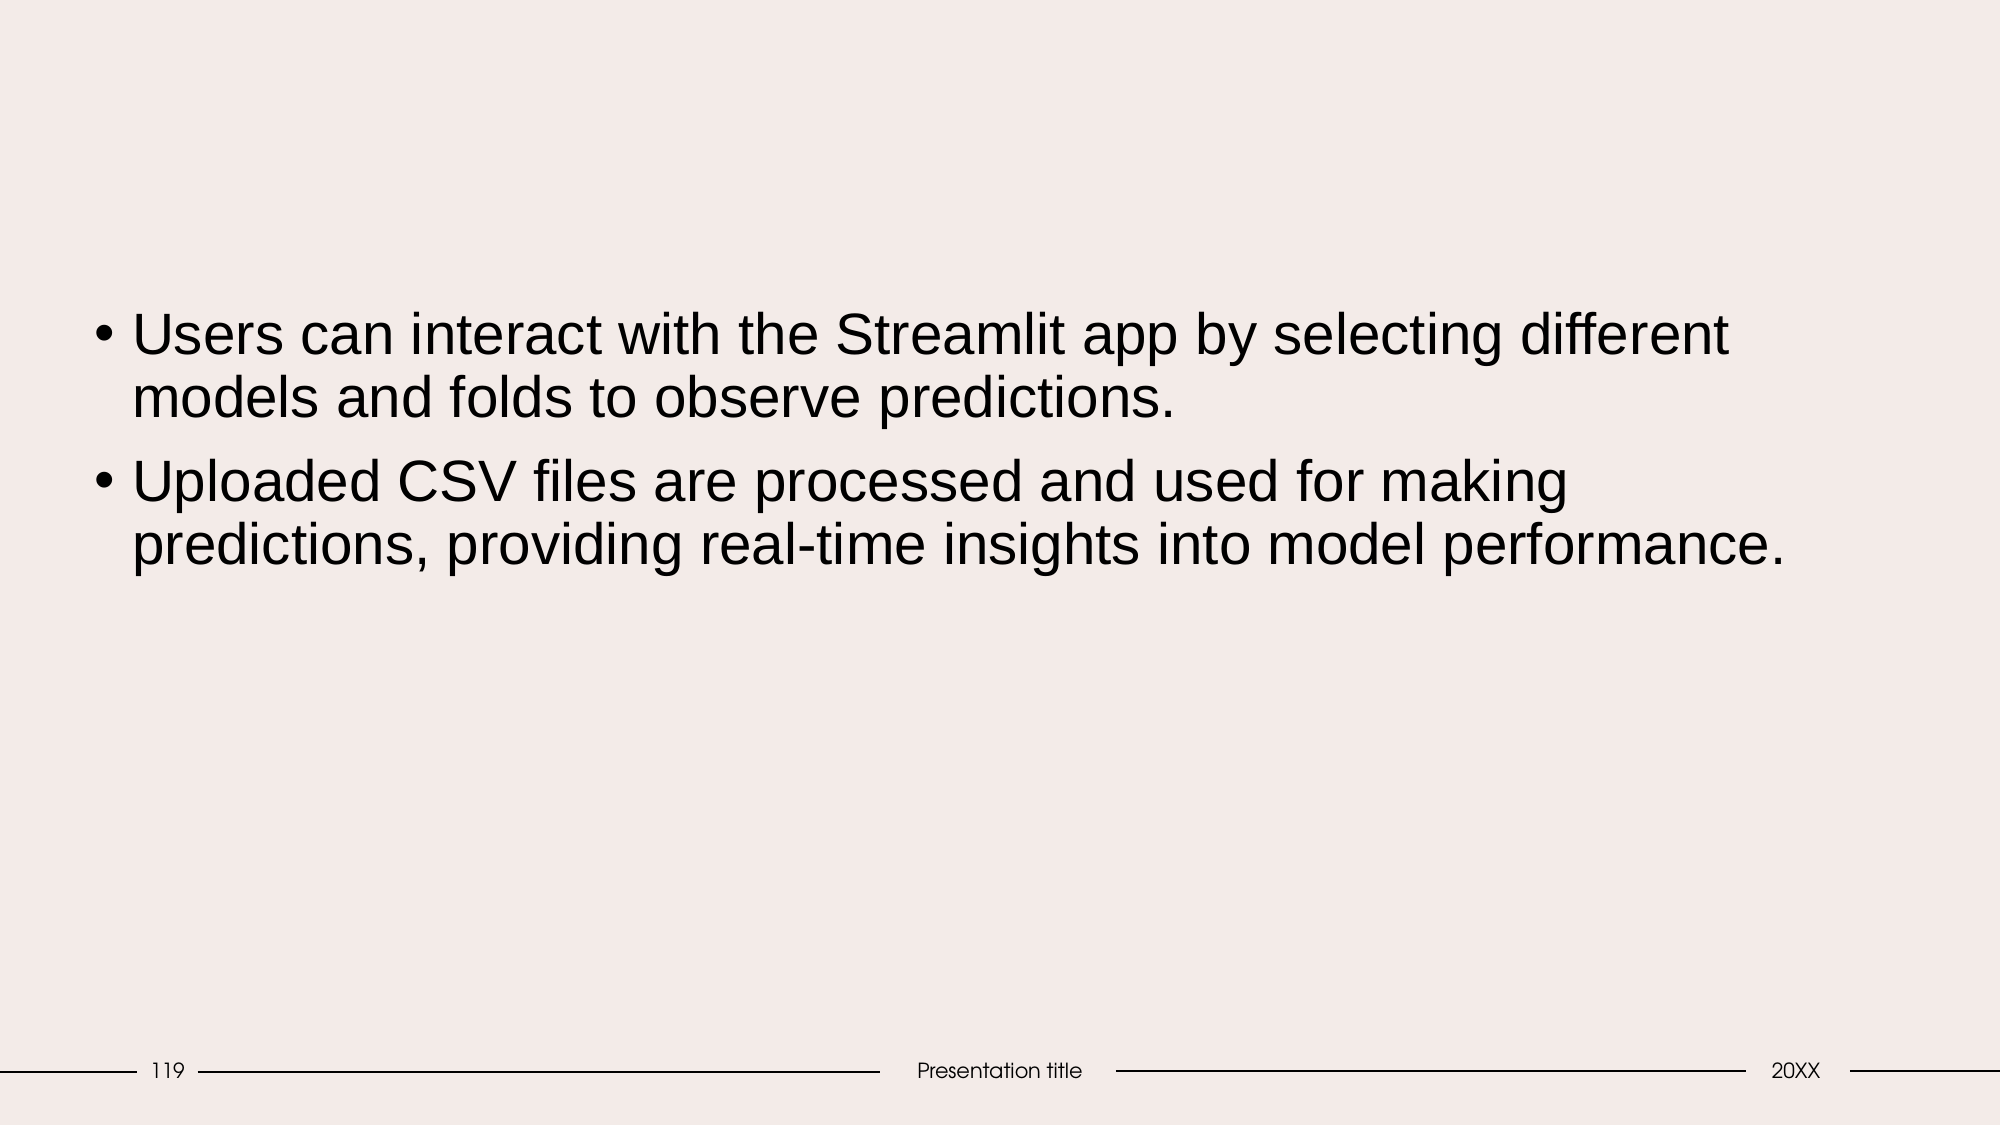

#
Users can interact with the Streamlit app by selecting different models and folds to observe predictions.
Uploaded CSV files are processed and used for making predictions, providing real-time insights into model performance.

119
Presentation title
20XX